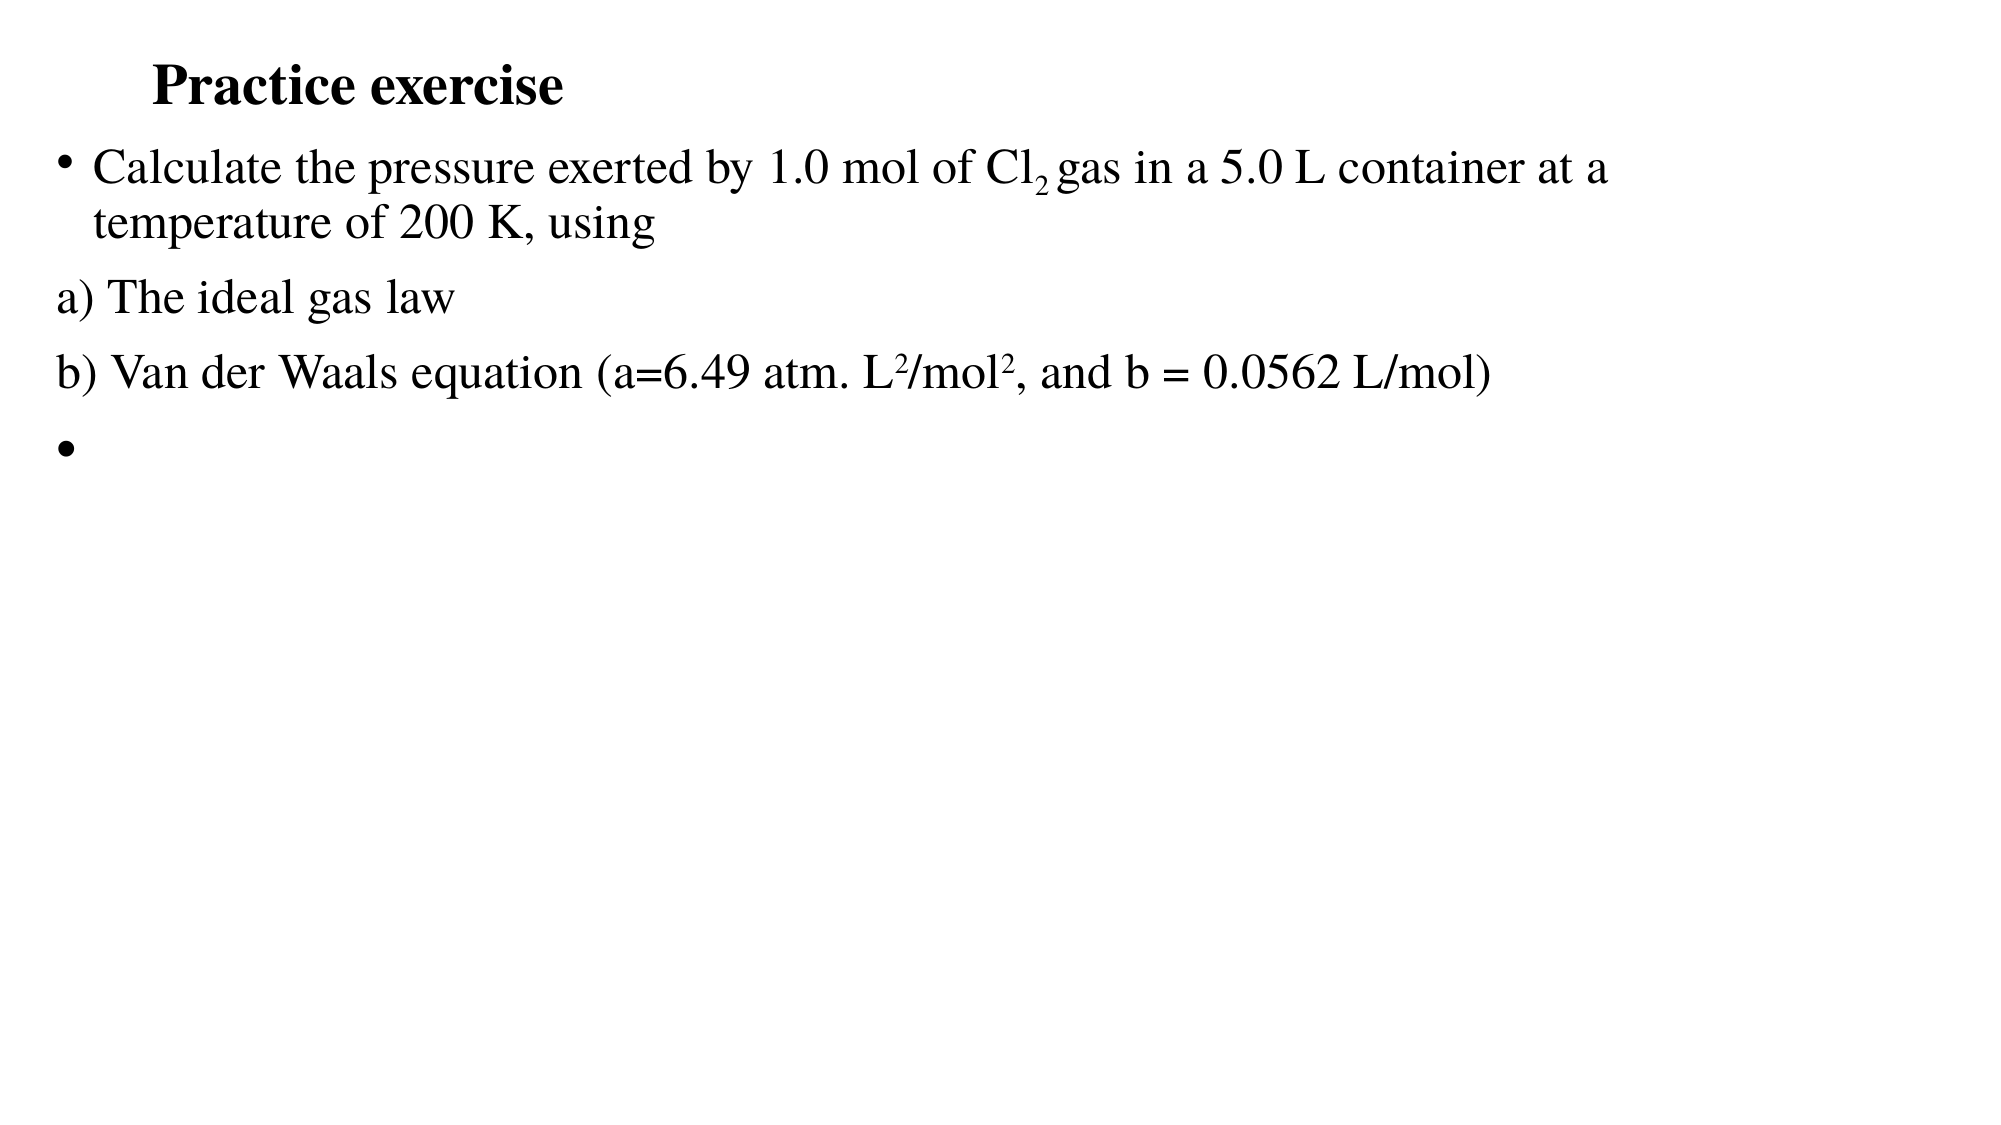

# Practice exercise
Calculate the pressure exerted by 1.0 mol of Cl2 gas in a 5.0 L container at a temperature of 200 K, using
a) The ideal gas law
b) Van der Waals equation (a=6.49 atm. L2/mol2, and b = 0.0562 L/mol)